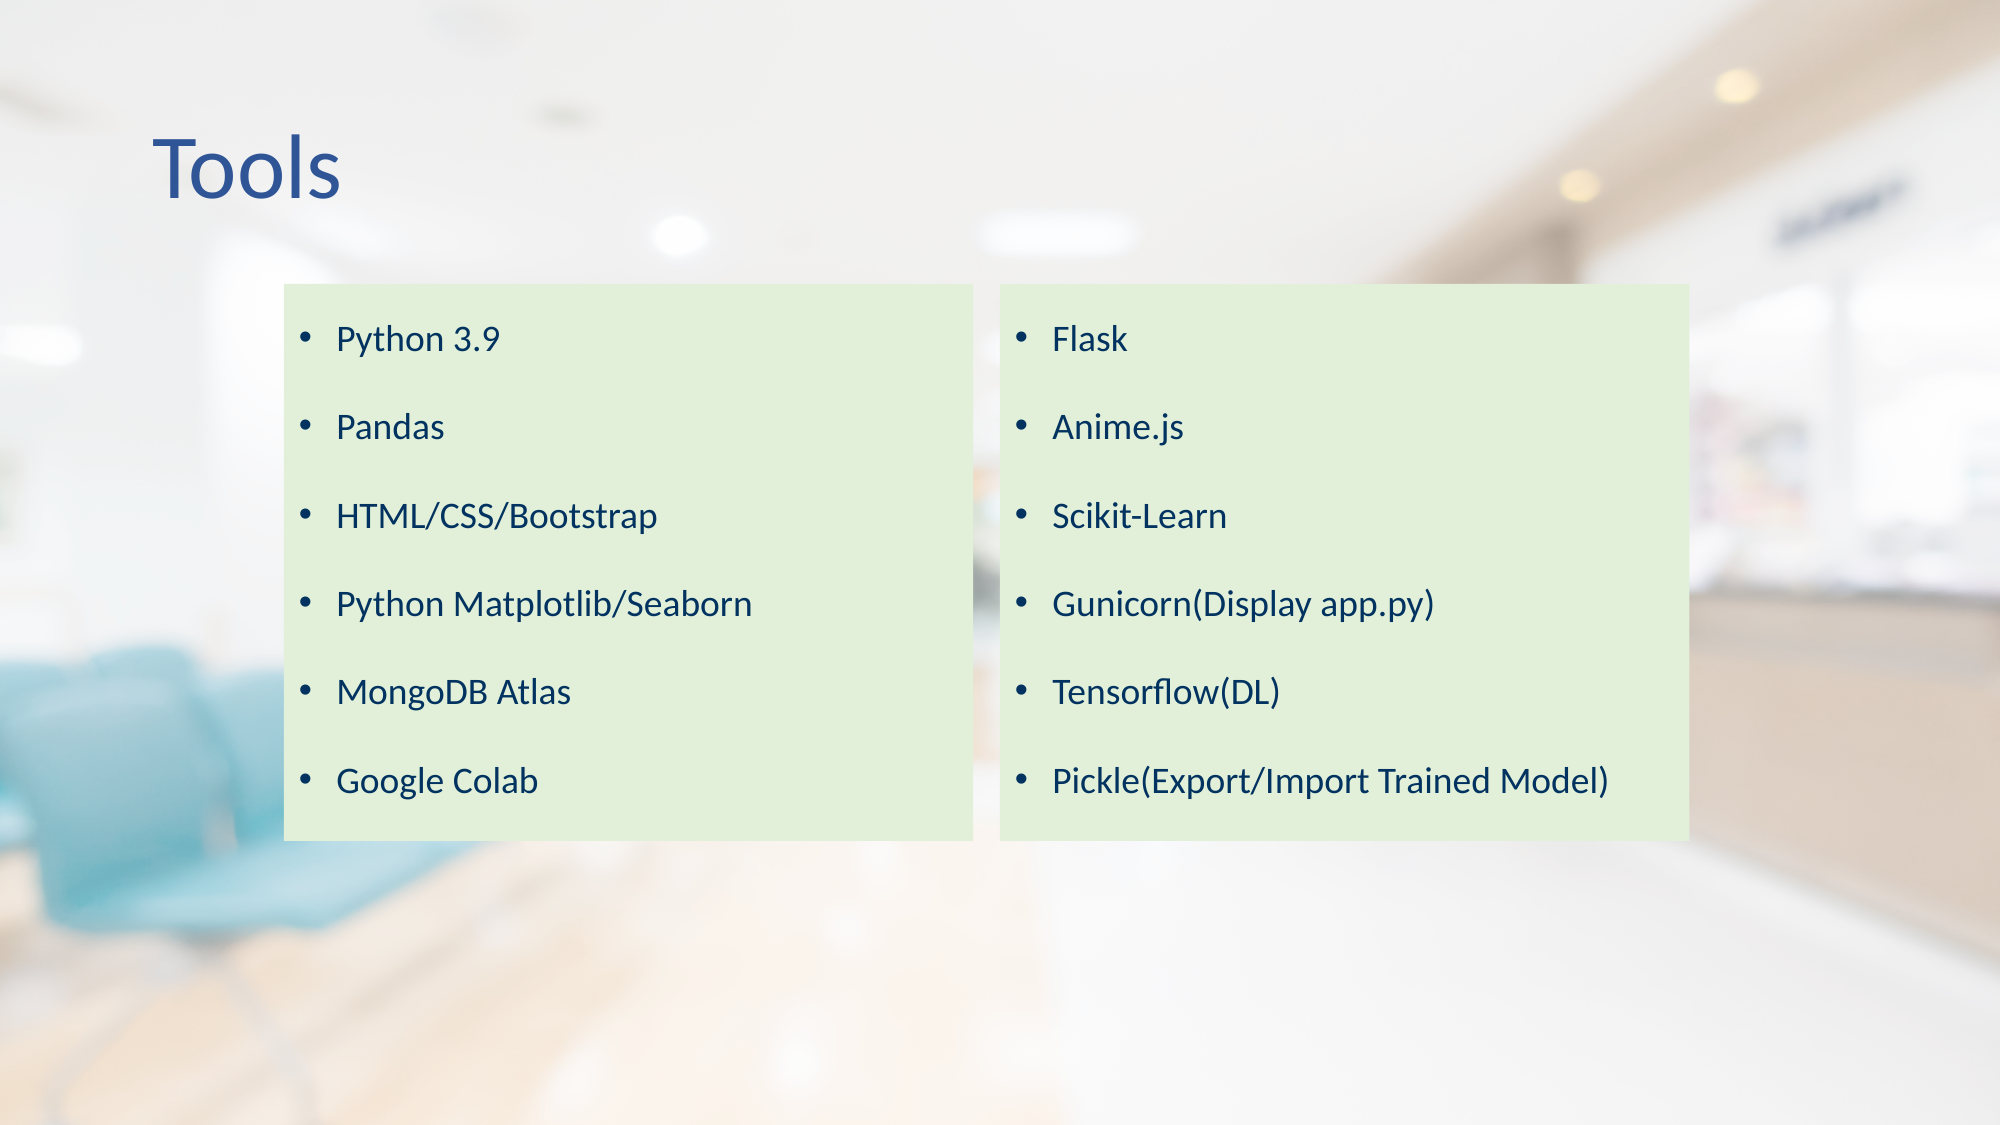

# Tools
Python 3.9
Pandas
HTML/CSS/Bootstrap
Python Matplotlib/Seaborn
MongoDB Atlas
Google Colab

Flask
Anime.js
Scikit-Learn
Gunicorn(Display app.py)
Tensorflow(DL)
Pickle(Export/Import Trained Model)